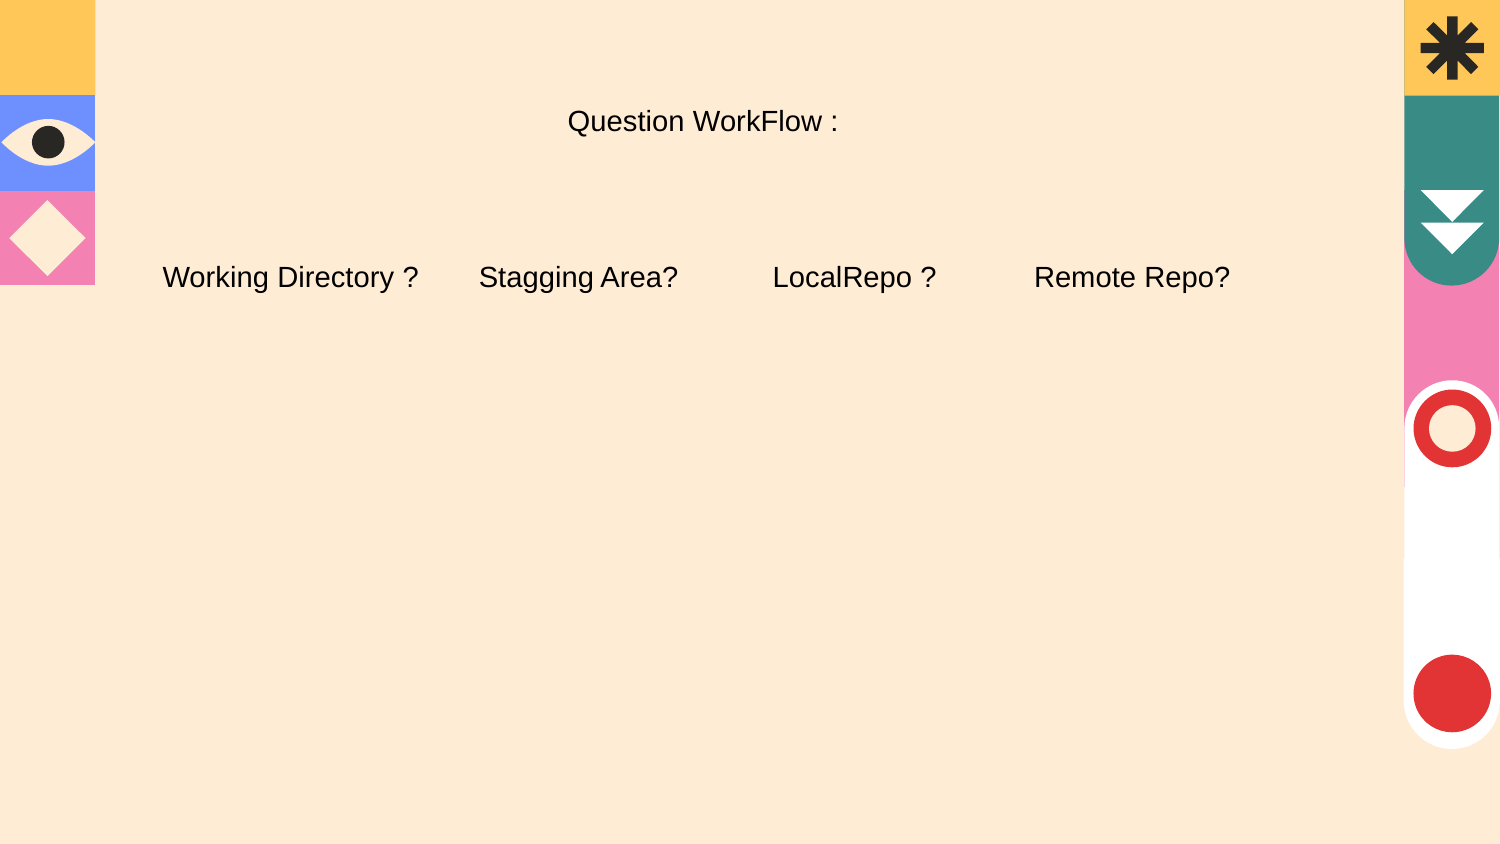

Question WorkFlow :
Working Directory ?
LocalRepo ?
Stagging Area?
Remote Repo?